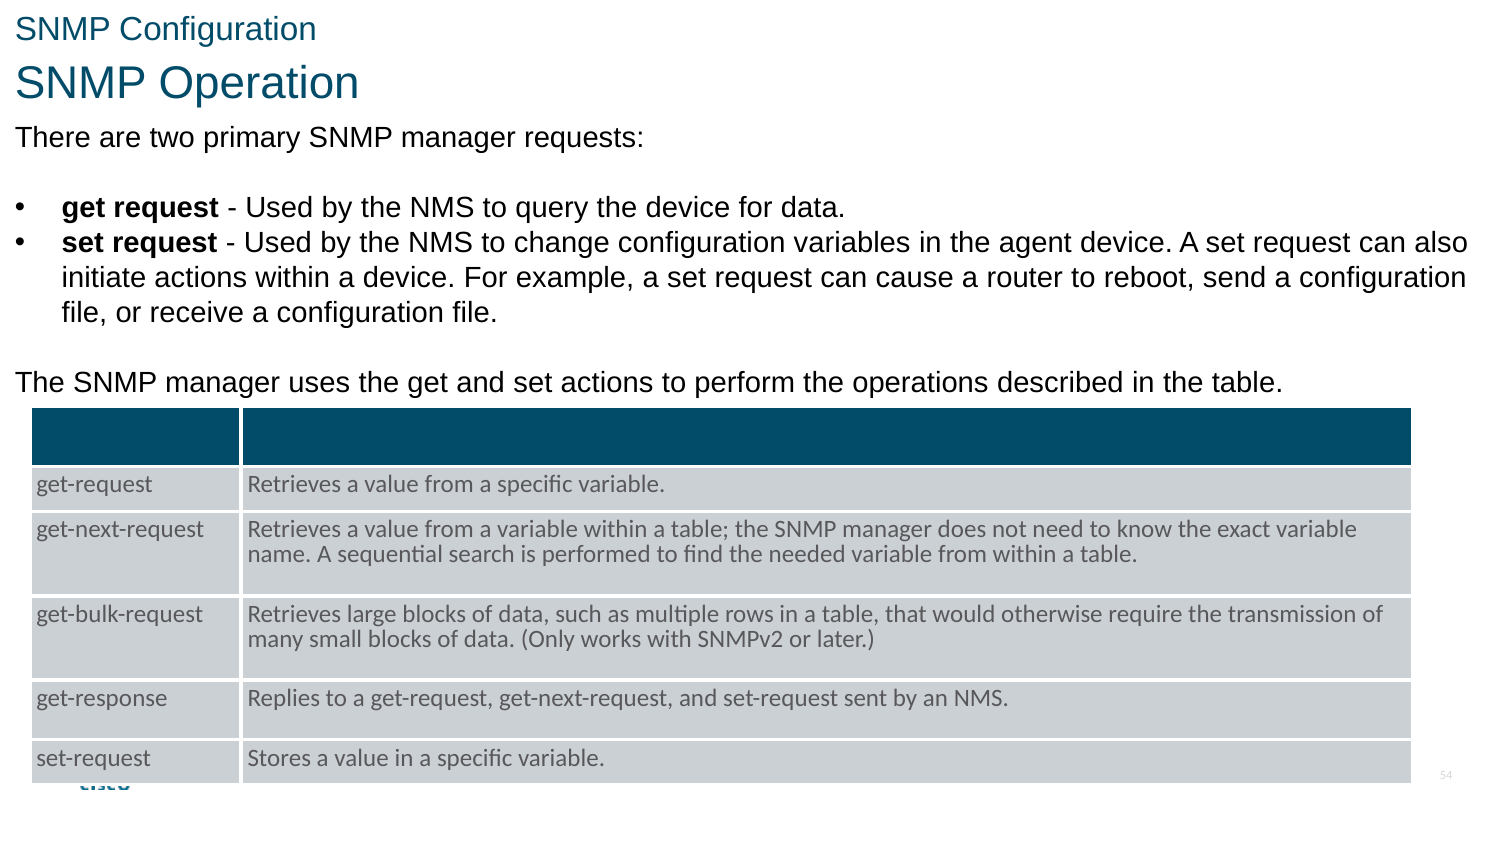

# SNMP Configuration
SNMP Operation
There are two primary SNMP manager requests:

get request - Used by the NMS to query the device for data.
set request - Used by the NMS to change configuration variables in the agent device. A set request can also initiate actions within a device. For example, a set request can cause a router to reboot, send a configuration file, or receive a configuration file.

The SNMP manager uses the get and set actions to perform the operations described in the table.
|  |  |
| --- | --- |
| get-request | Retrieves a value from a specific variable. |
| get-next-request | Retrieves a value from a variable within a table; the SNMP manager does not need to know the exact variable name. A sequential search is performed to find the needed variable from within a table. |
| get-bulk-request | Retrieves large blocks of data, such as multiple rows in a table, that would otherwise require the transmission of many small blocks of data. (Only works with SNMPv2 or later.) |
| get-response | Replies to a get-request, get-next-request, and set-request sent by an NMS. |
| set-request | Stores a value in a specific variable. |
54